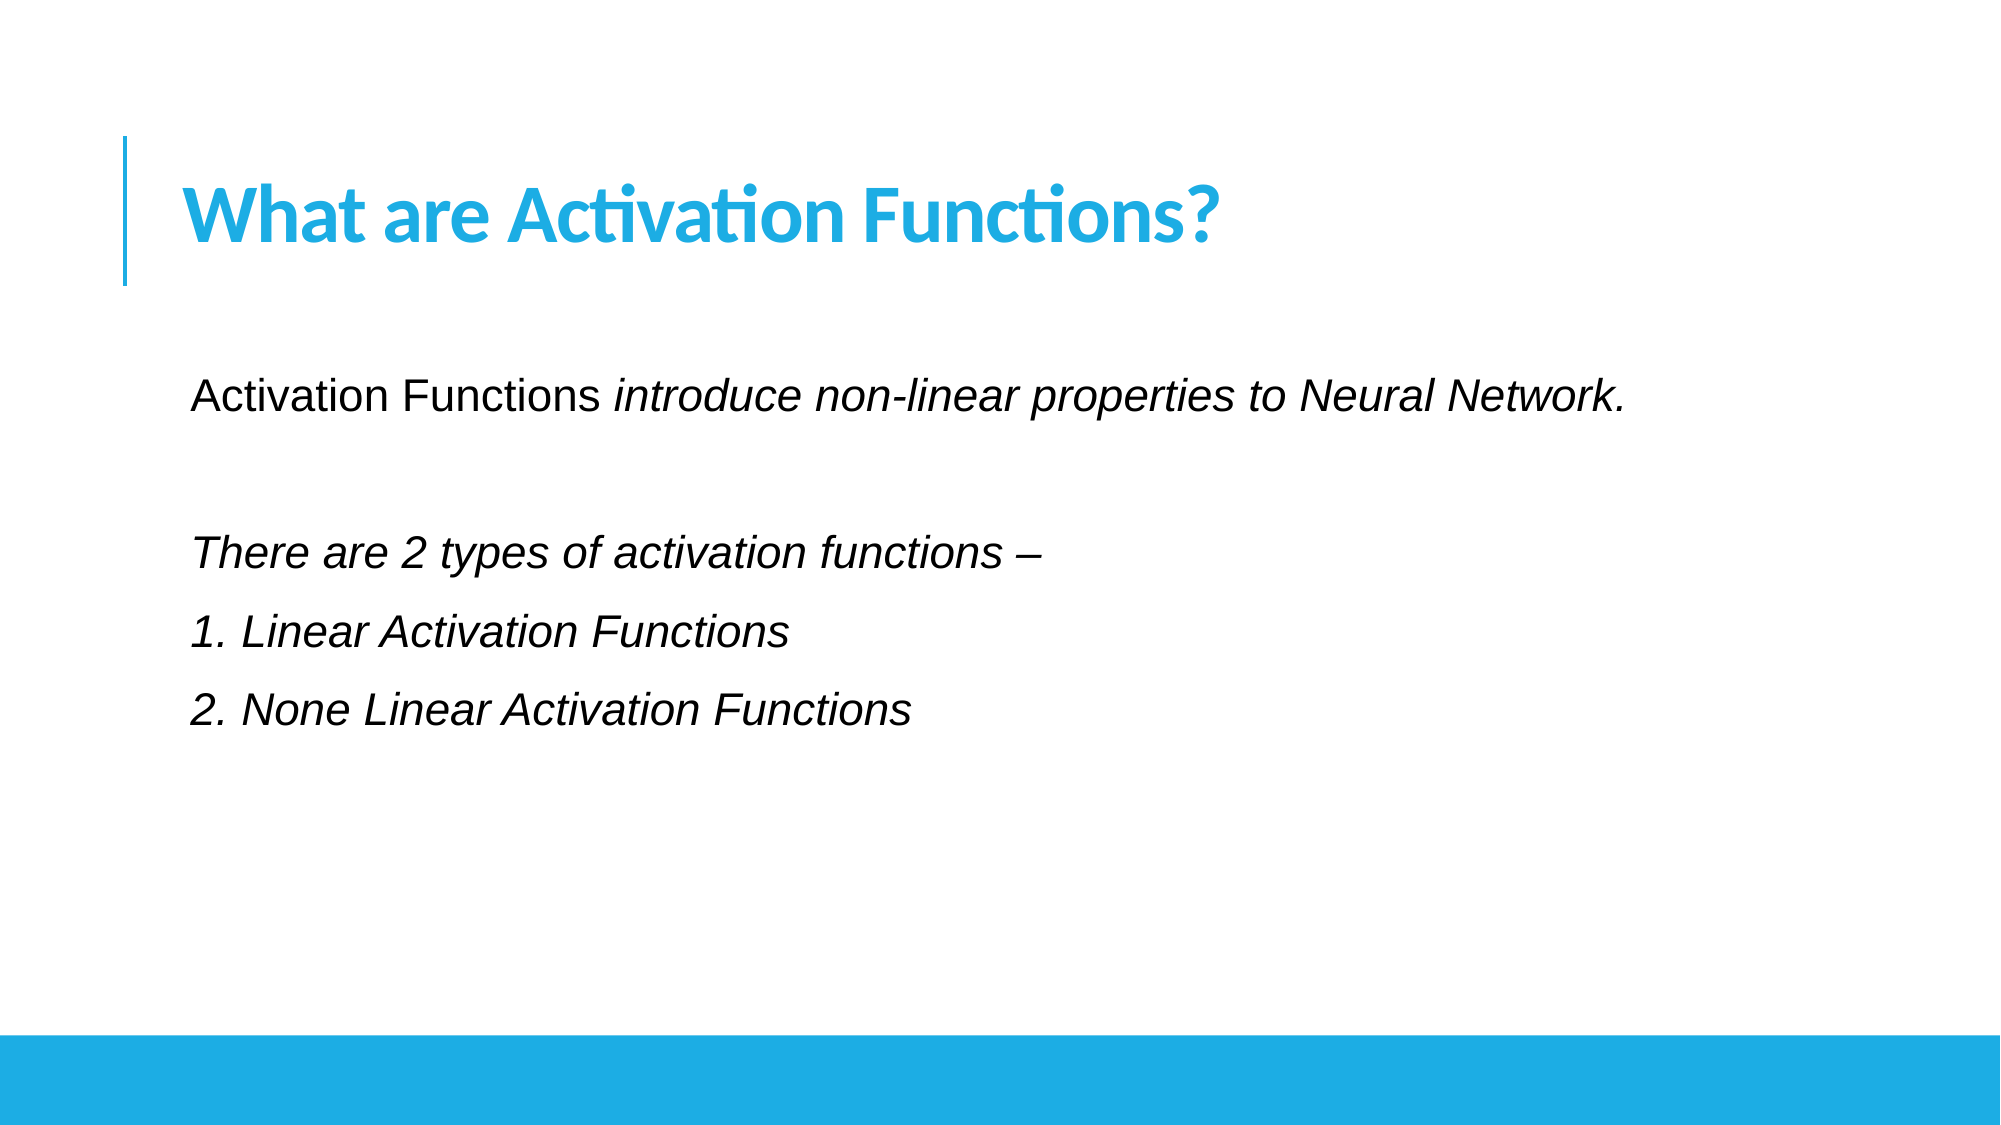

# What are Activation Functions?
Activation Functions introduce non-linear properties to Neural Network.

There are 2 types of activation functions –
1. Linear Activation Functions
2. None Linear Activation Functions